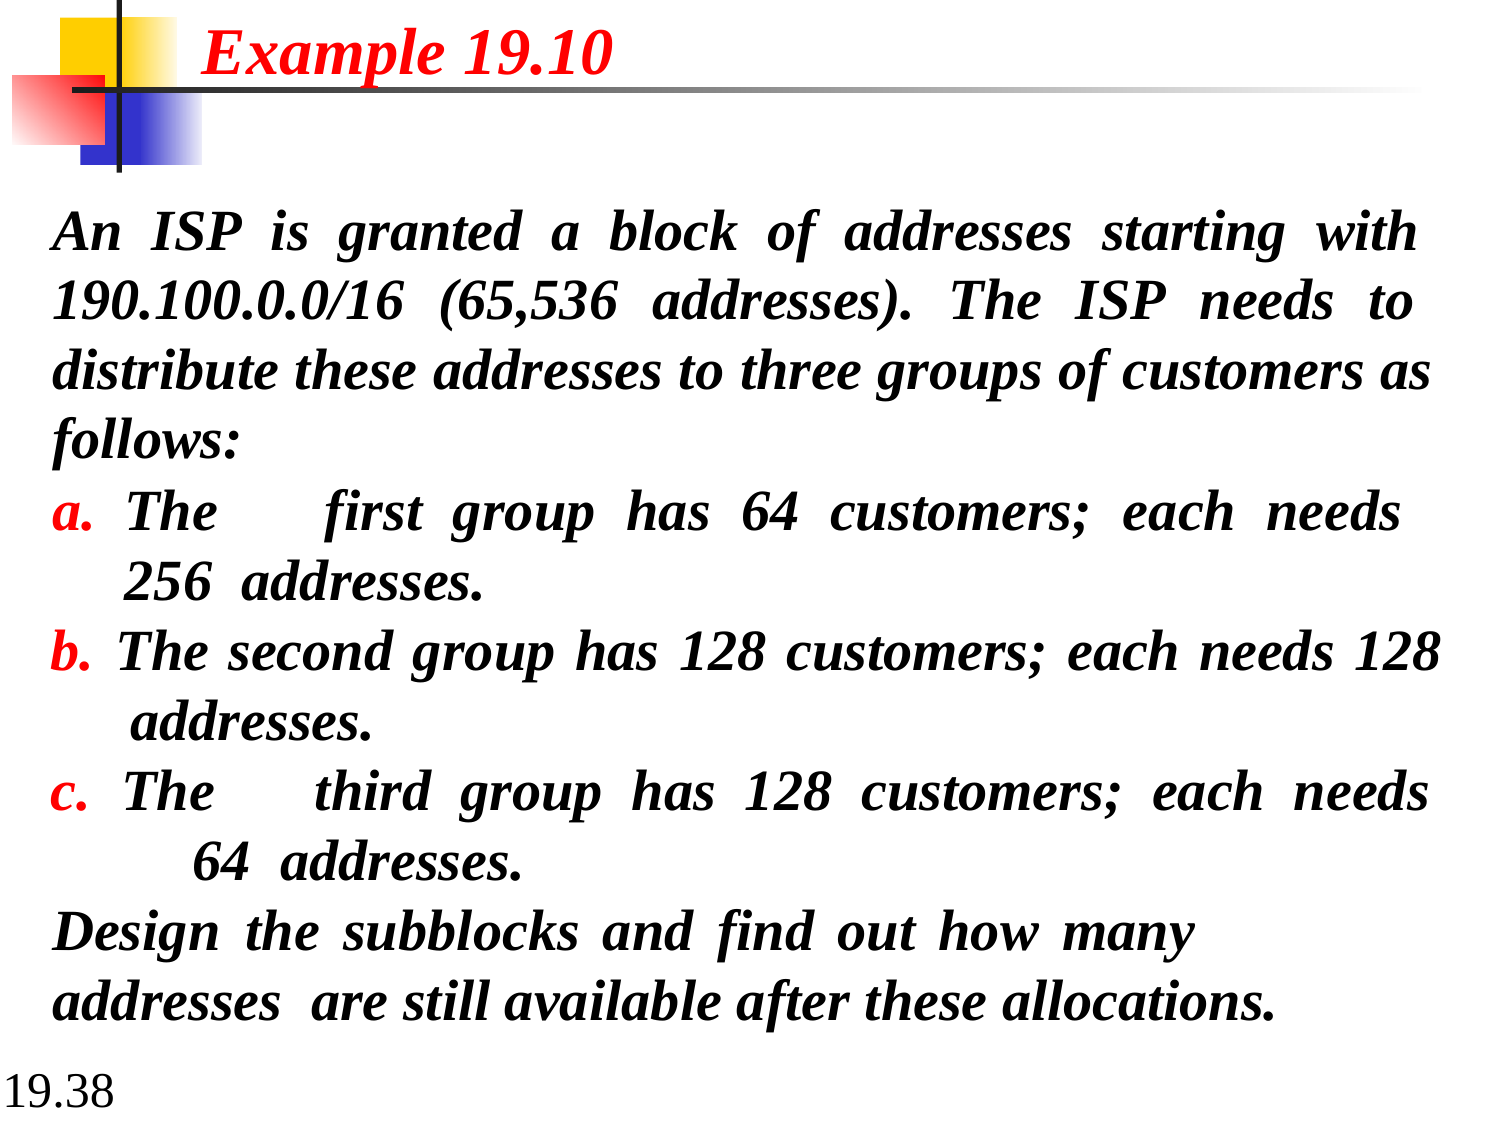

# Example 19.10
An ISP is granted a block of addresses starting with  190.100.0.0/16 (65,536 addresses). The ISP needs to  distribute these addresses to three groups of customers as  follows:
The	first	group	has	64	customers;	each	needs	256  addresses.
The second group has 128 customers; each needs 128  addresses.
The	third	group	has	128	customers;	each	needs	64  addresses.
Design	the	subblocks	and	find	out	how	many	addresses  are still available after these allocations.
19.38